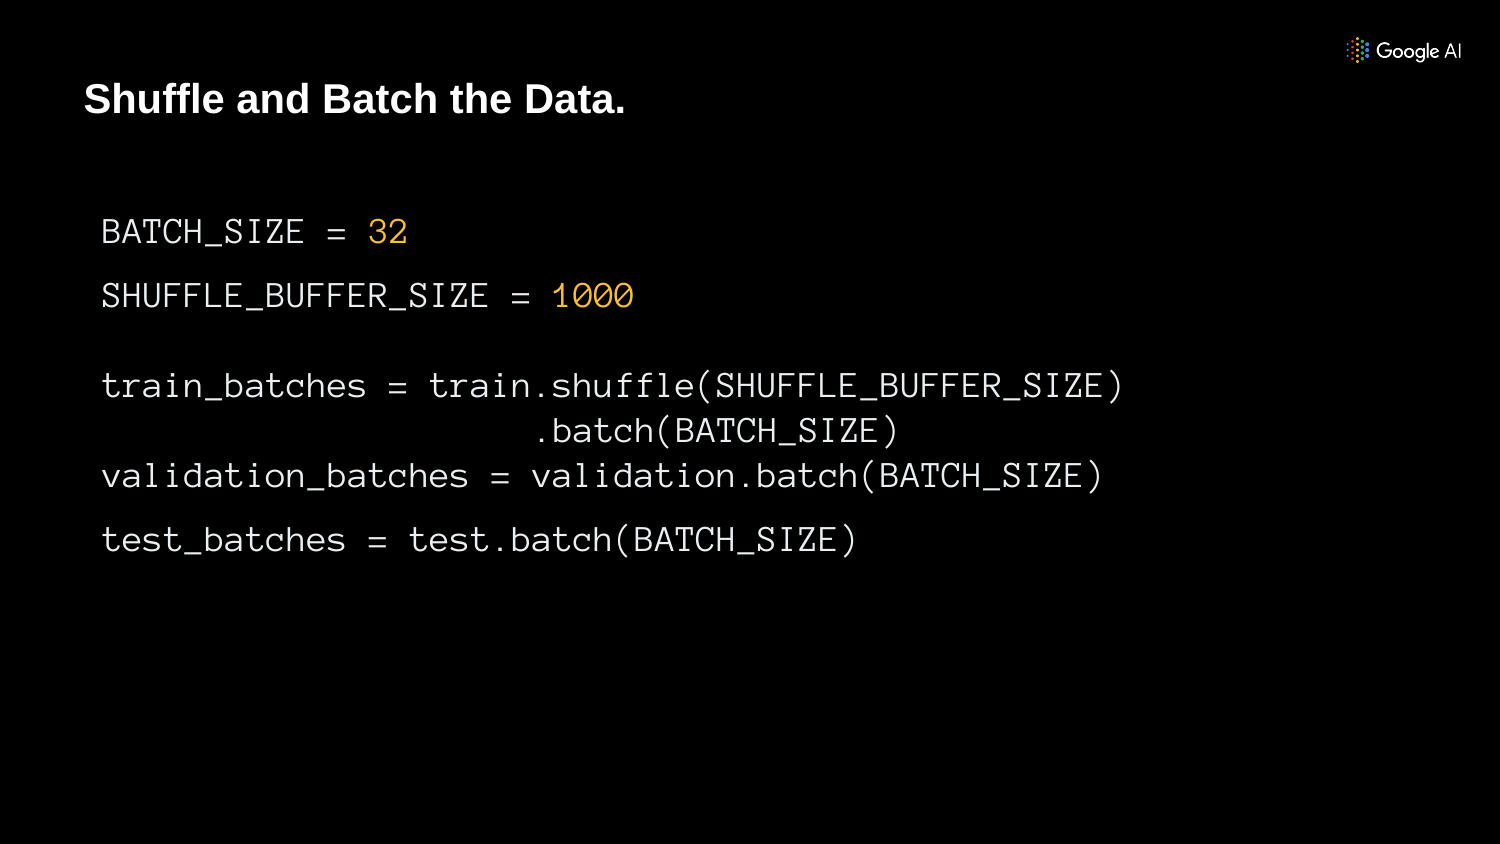

Shuffle and Batch the Data.
BATCH_SIZE = 32
SHUFFLE_BUFFER_SIZE = 1000

train_batches = train.shuffle(SHUFFLE_BUFFER_SIZE)
                     .batch(BATCH_SIZE)
validation_batches = validation.batch(BATCH_SIZE)
test_batches = test.batch(BATCH_SIZE)